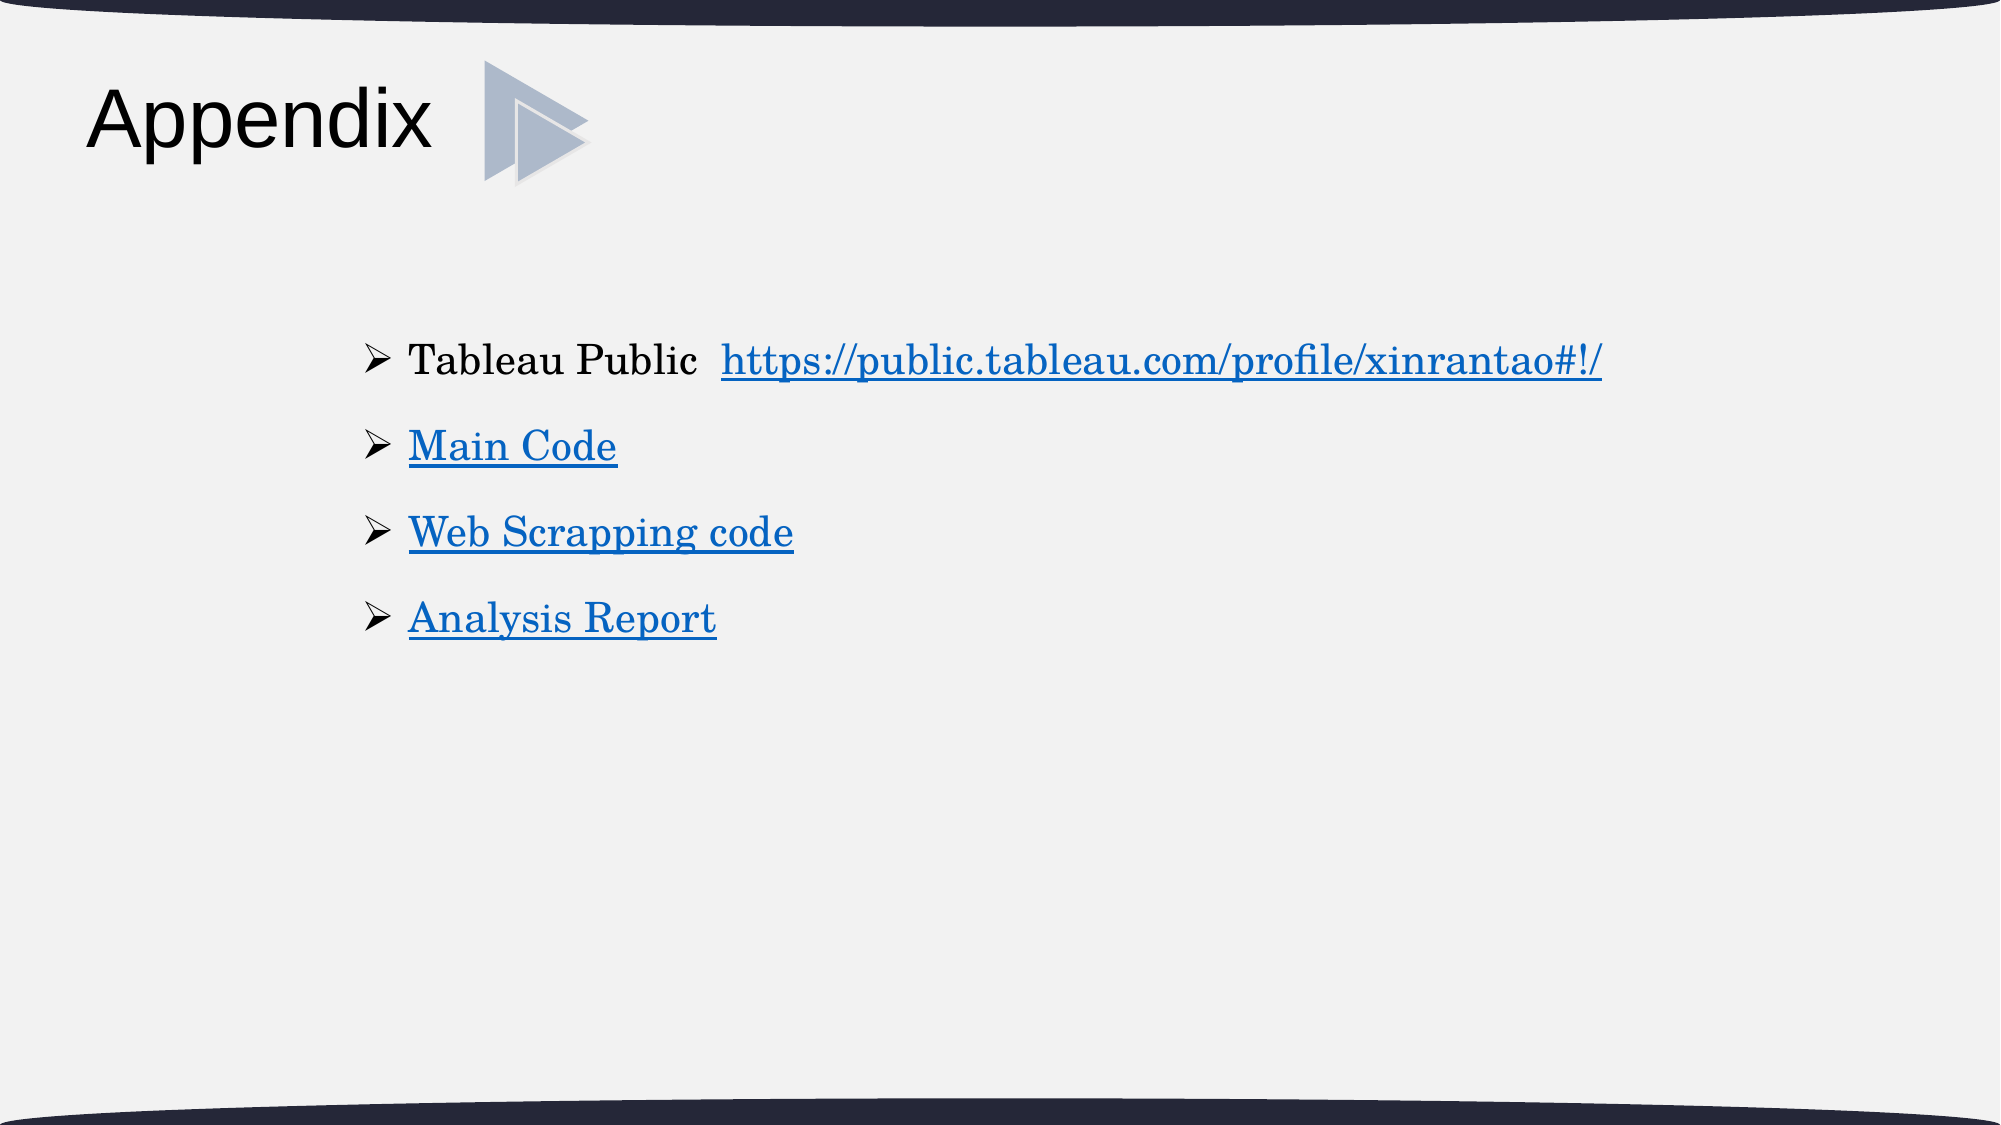

# Appendix

Tableau Public  https://public.tableau.com/profile/xinrantao#!/
Main Code
Web Scrapping code
Analysis Report